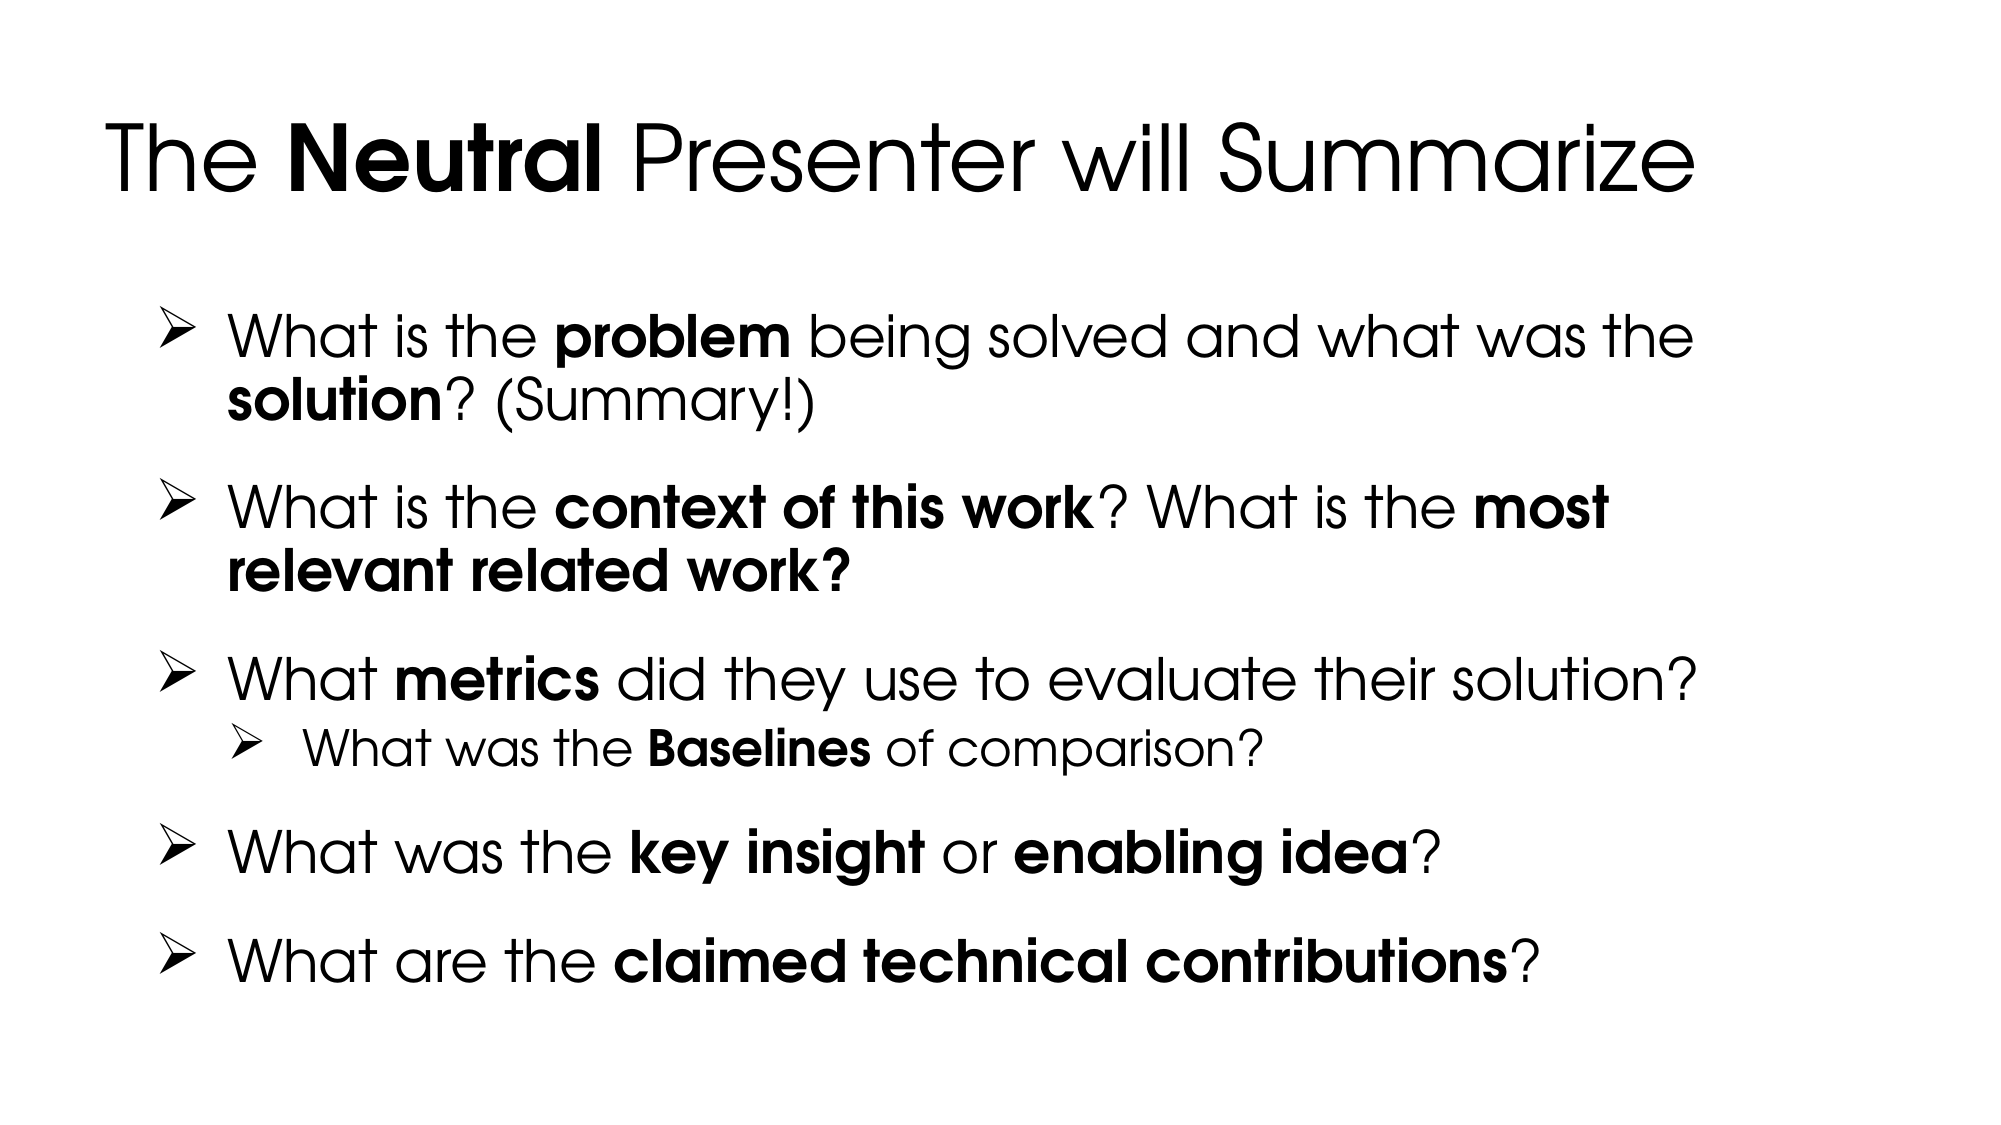

# The Neutral Presenter will Summarize
What is the problem being solved and what was the solution? (Summary!)
What is the context of this work? What is the most relevant related work?
What metrics did they use to evaluate their solution?
What was the Baselines of comparison?
What was the key insight or enabling idea?
What are the claimed technical contributions?